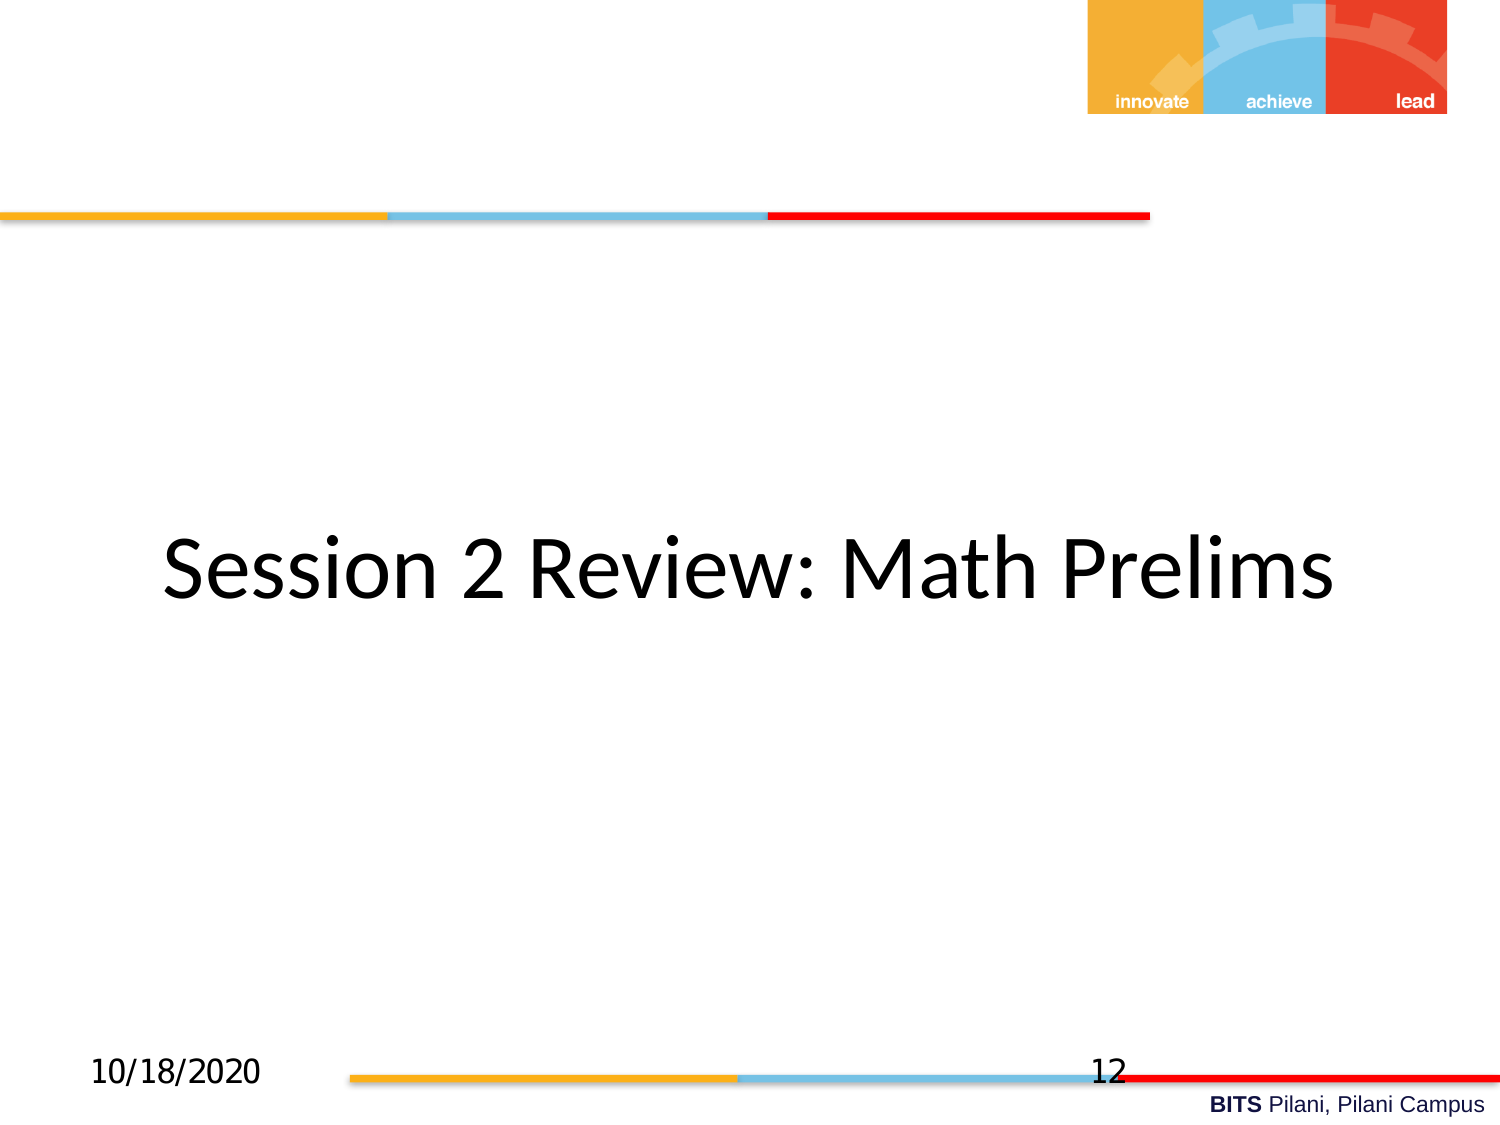

# Session 2 Review: Math Prelims
10/18/2020
12